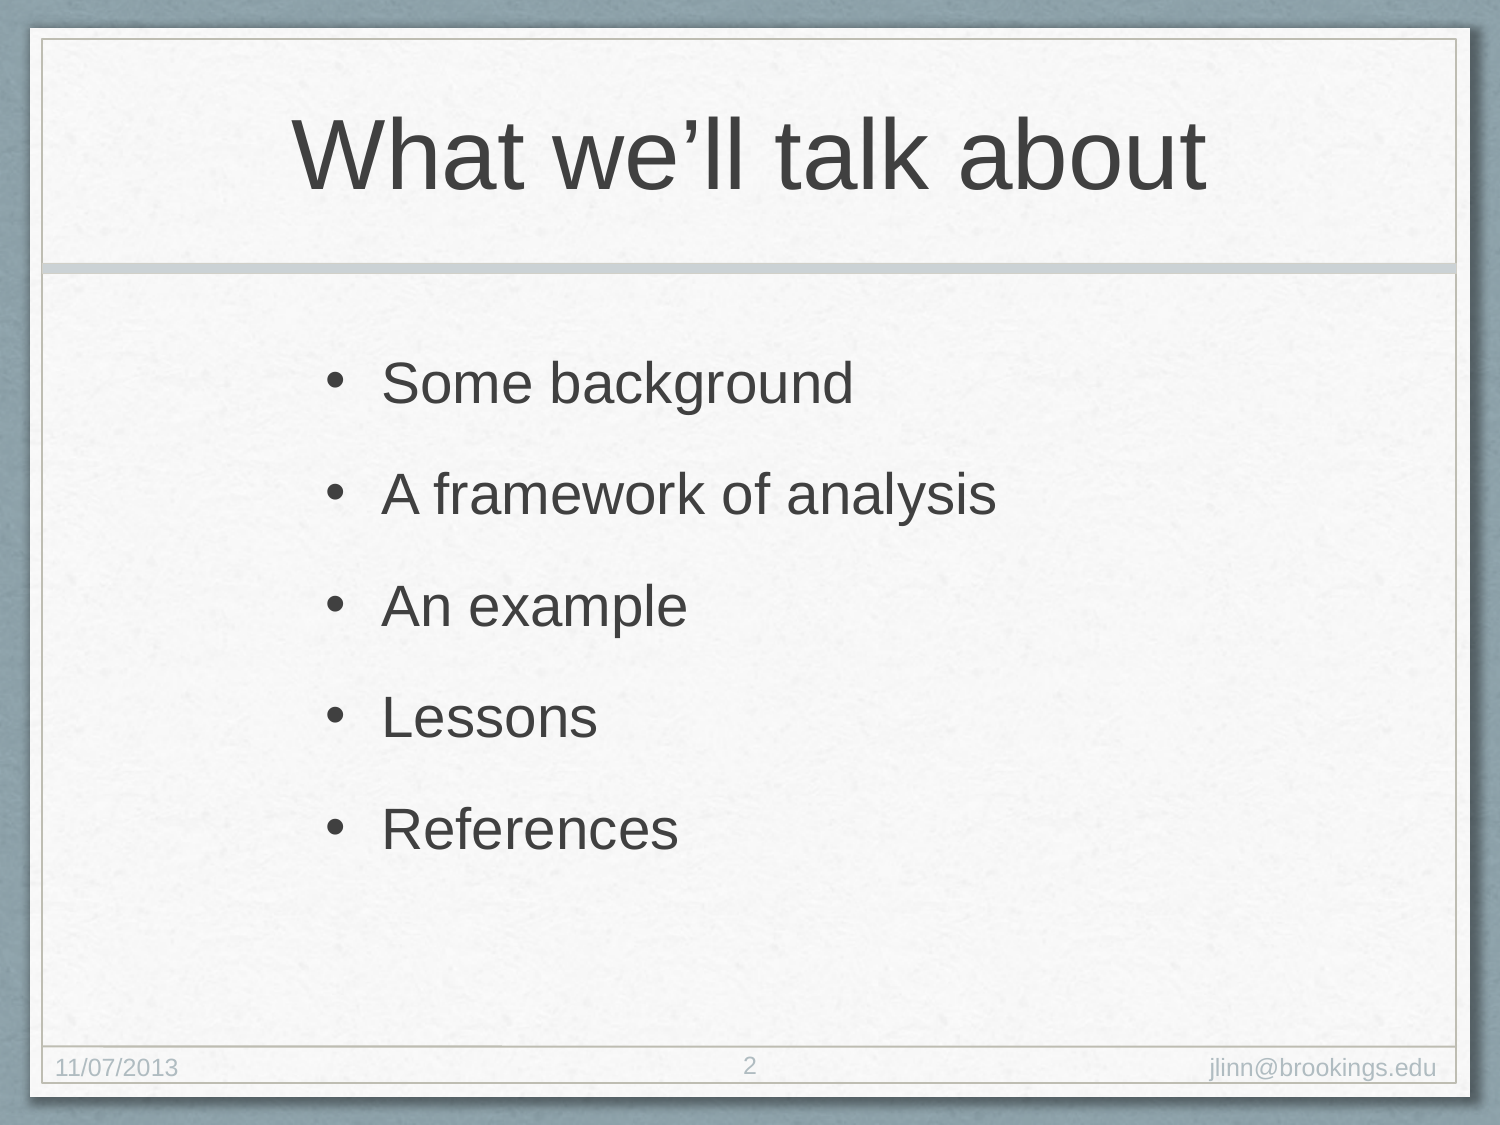

# What we’ll talk about
Some background
A framework of analysis
An example
Lessons
References

2
11/07/2013
jlinn@brookings.edu